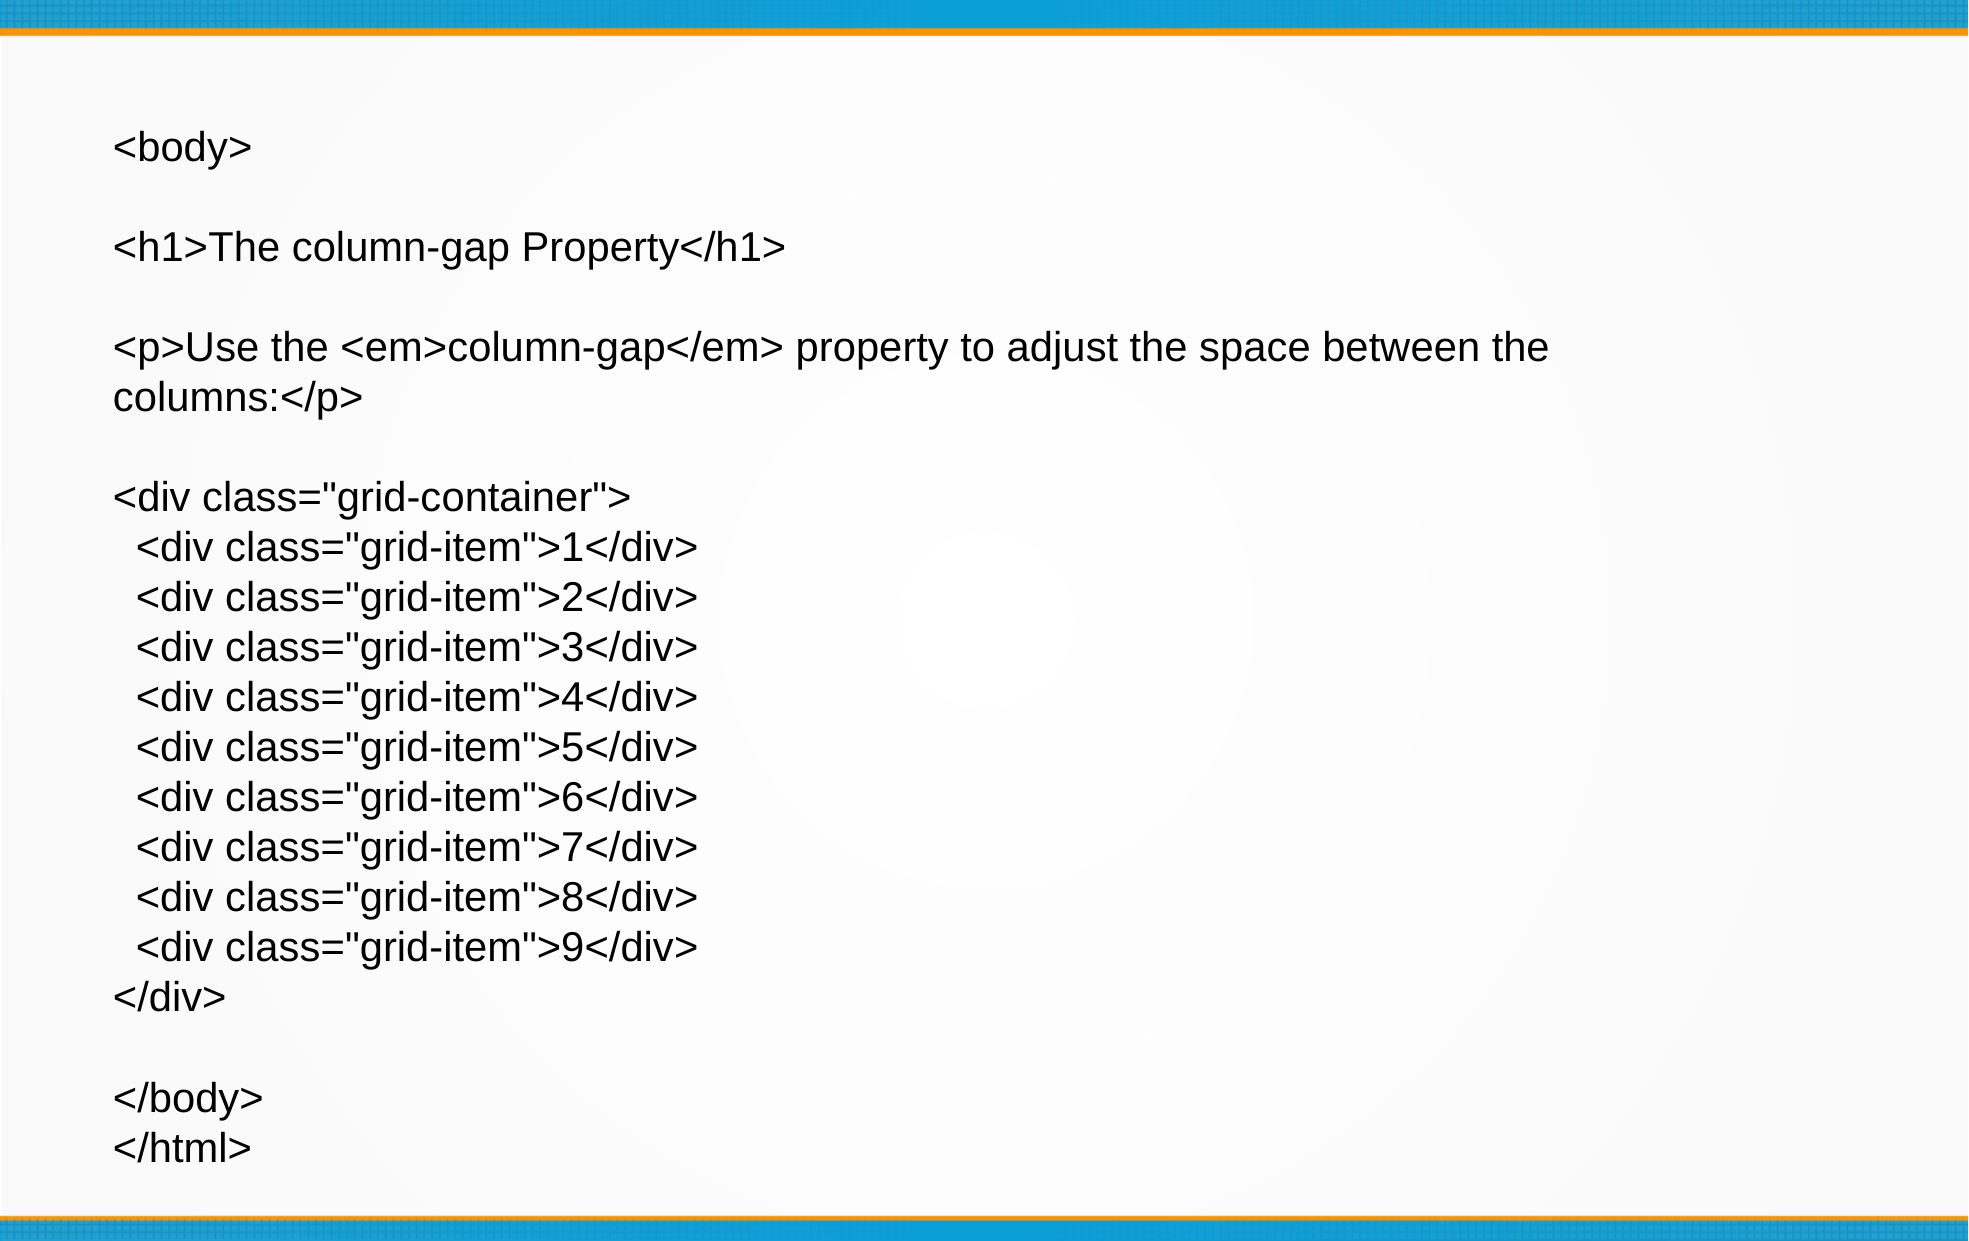

<body>

<h1>The column-gap Property</h1>

<p>Use the <em>column-gap</em> property to adjust the space between the columns:</p>

<div class="grid-container">
  <div class="grid-item">1</div>
  <div class="grid-item">2</div>
  <div class="grid-item">3</div>
  <div class="grid-item">4</div>
  <div class="grid-item">5</div>
  <div class="grid-item">6</div>
  <div class="grid-item">7</div>
  <div class="grid-item">8</div>
  <div class="grid-item">9</div>
</div>

</body>
</html>